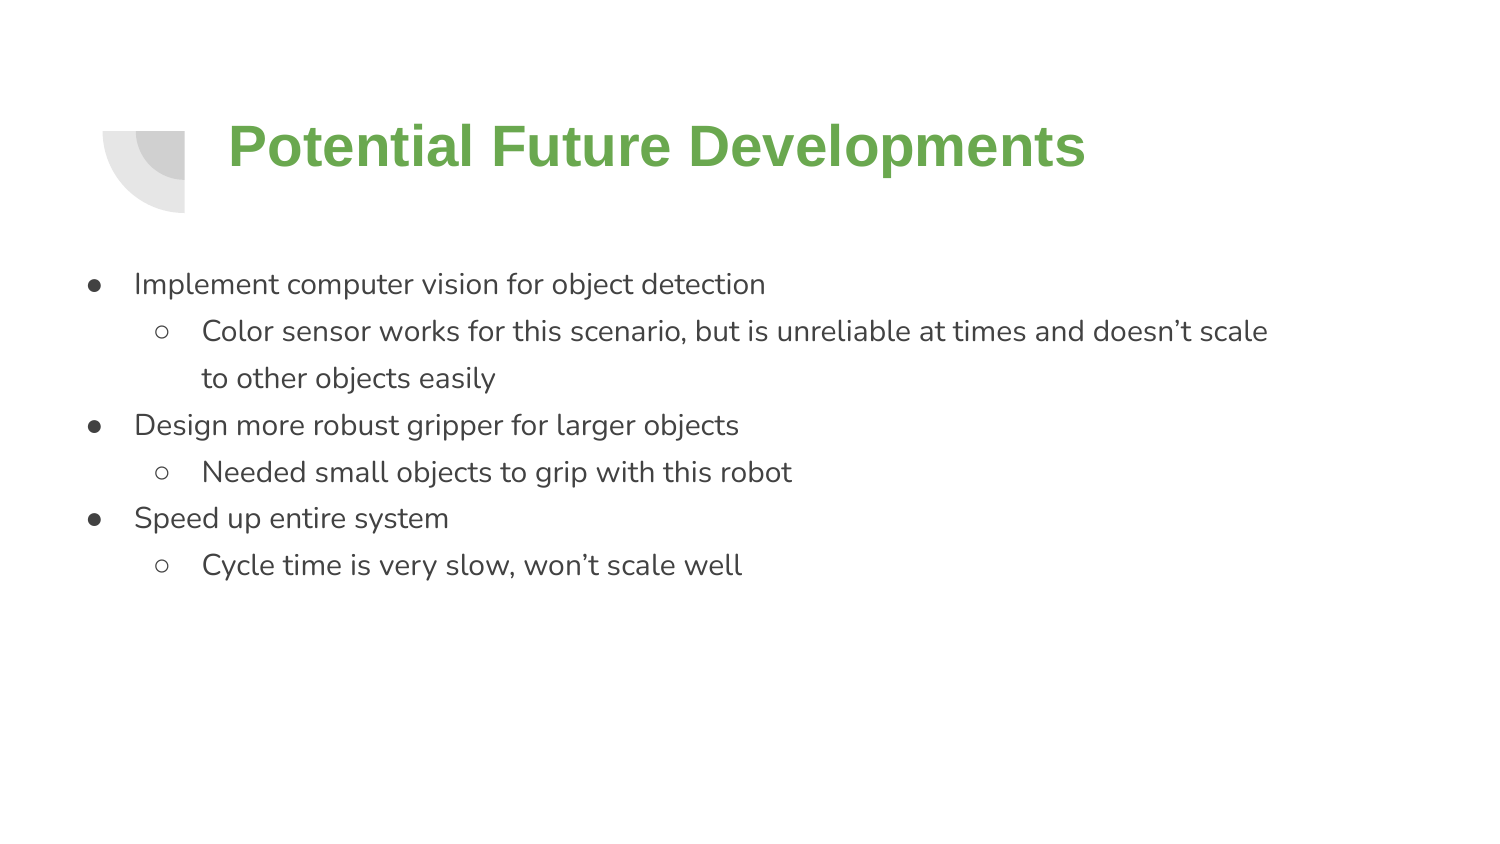

# Potential Future Developments

Implement computer vision for object detection
Color sensor works for this scenario, but is unreliable at times and doesn’t scale to other objects easily
Design more robust gripper for larger objects
Needed small objects to grip with this robot
Speed up entire system
Cycle time is very slow, won’t scale well